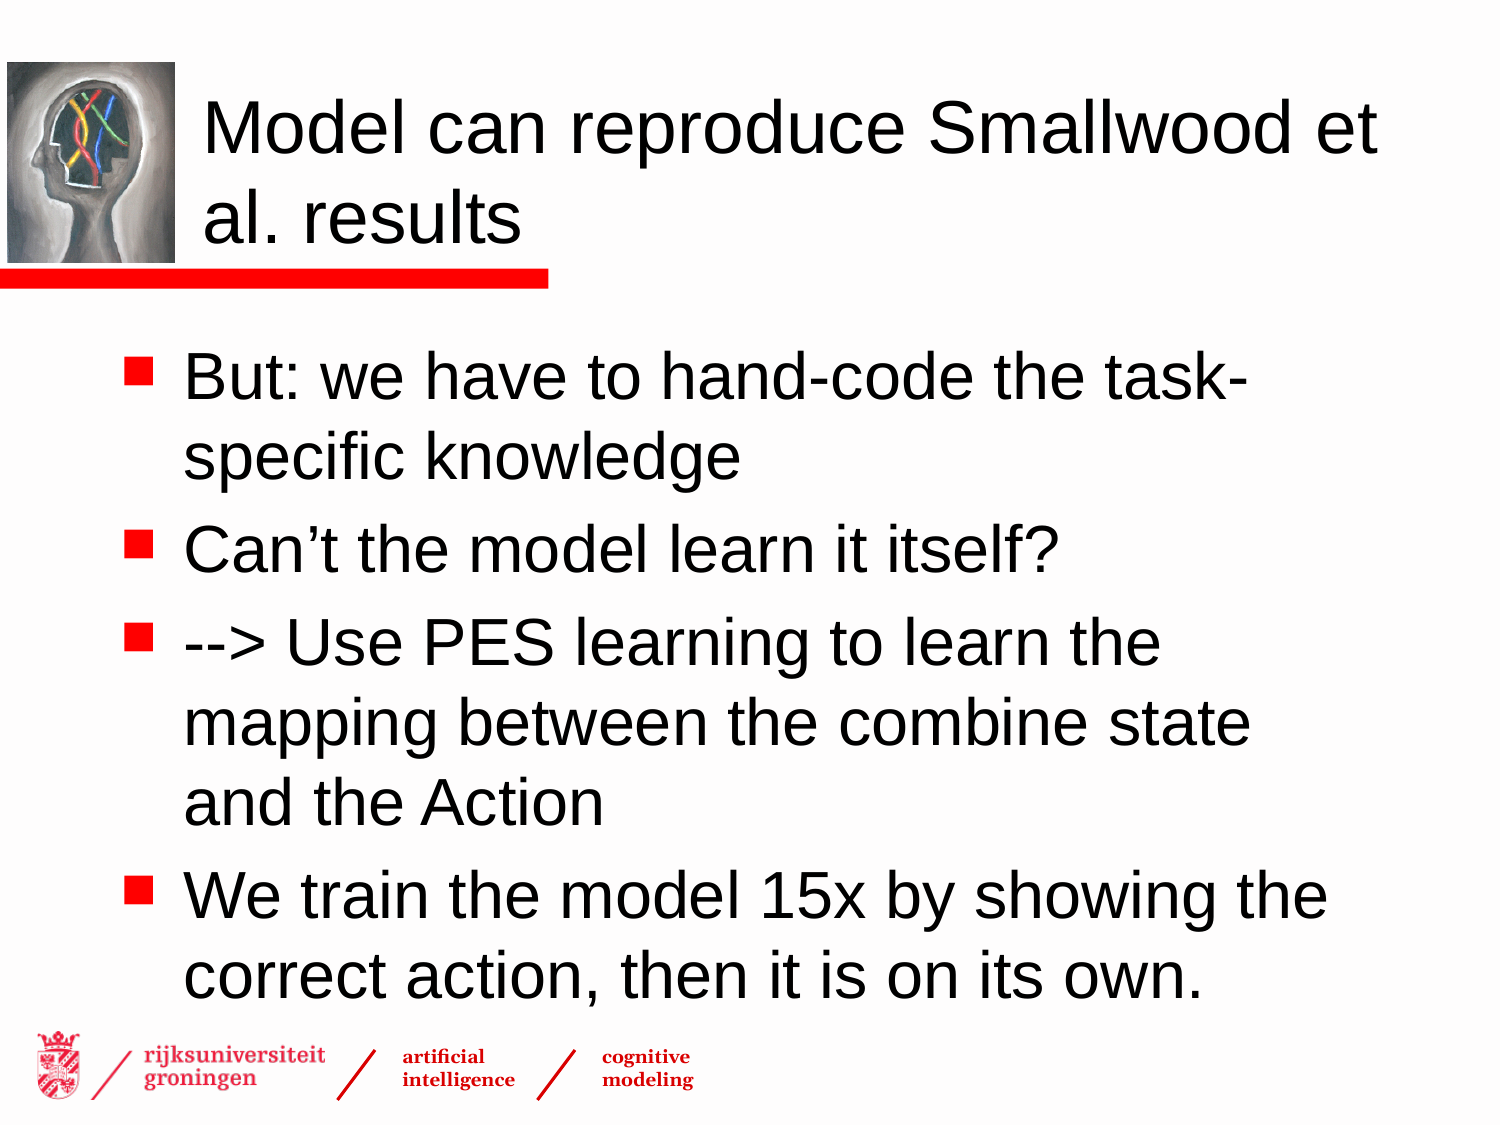

# Model can reproduce Smallwood et al. results
But: we have to hand-code the task-specific knowledge
Can’t the model learn it itself?
--> Use PES learning to learn the mapping between the combine state and the Action
We train the model 15x by showing the correct action, then it is on its own.